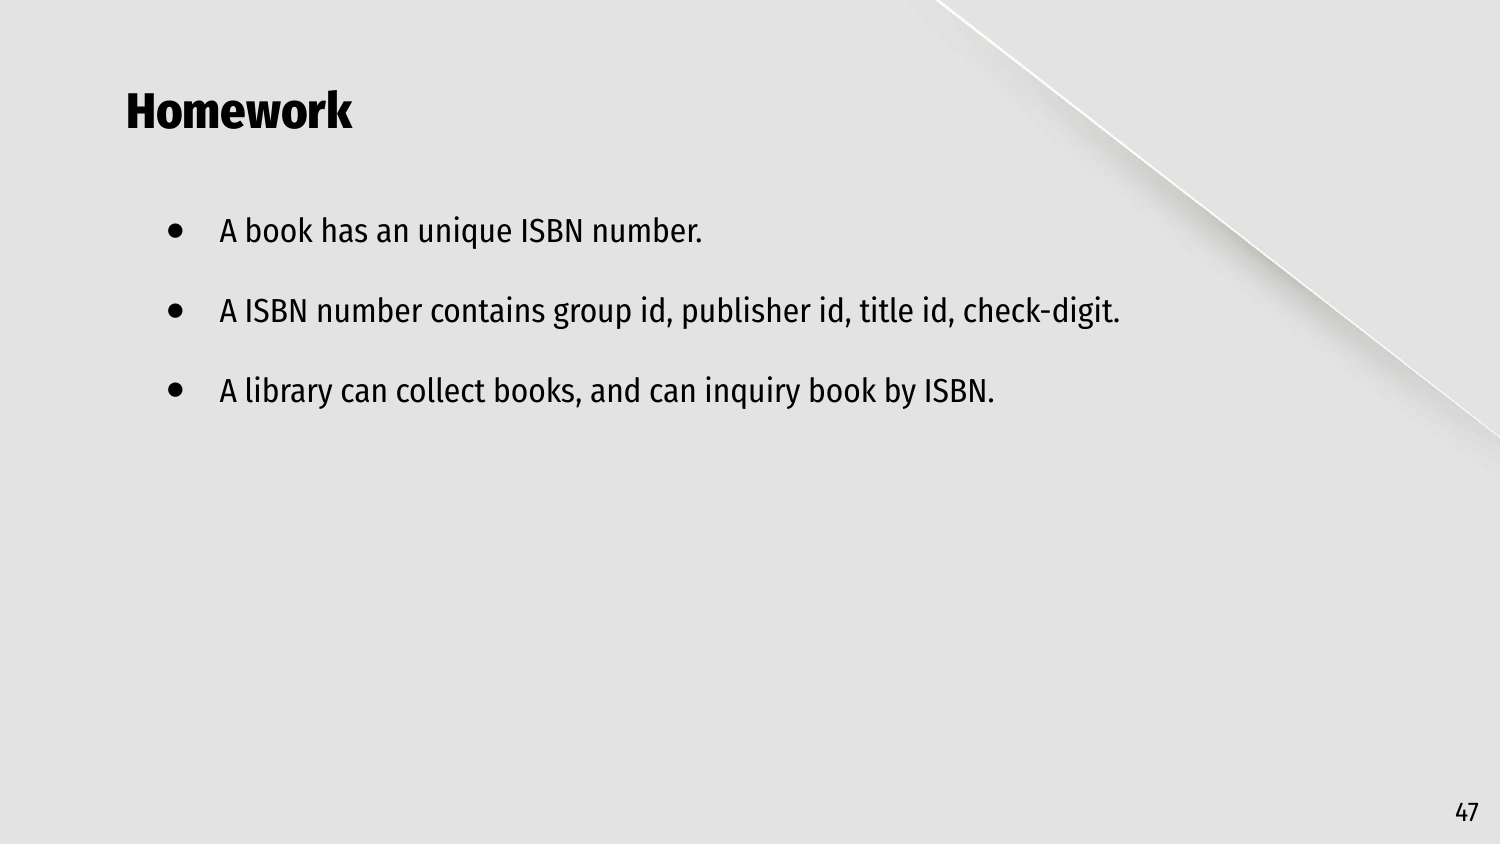

# Homework
A book has an unique ISBN number.
A ISBN number contains group id, publisher id, title id, check-digit.
A library can collect books, and can inquiry book by ISBN.
47